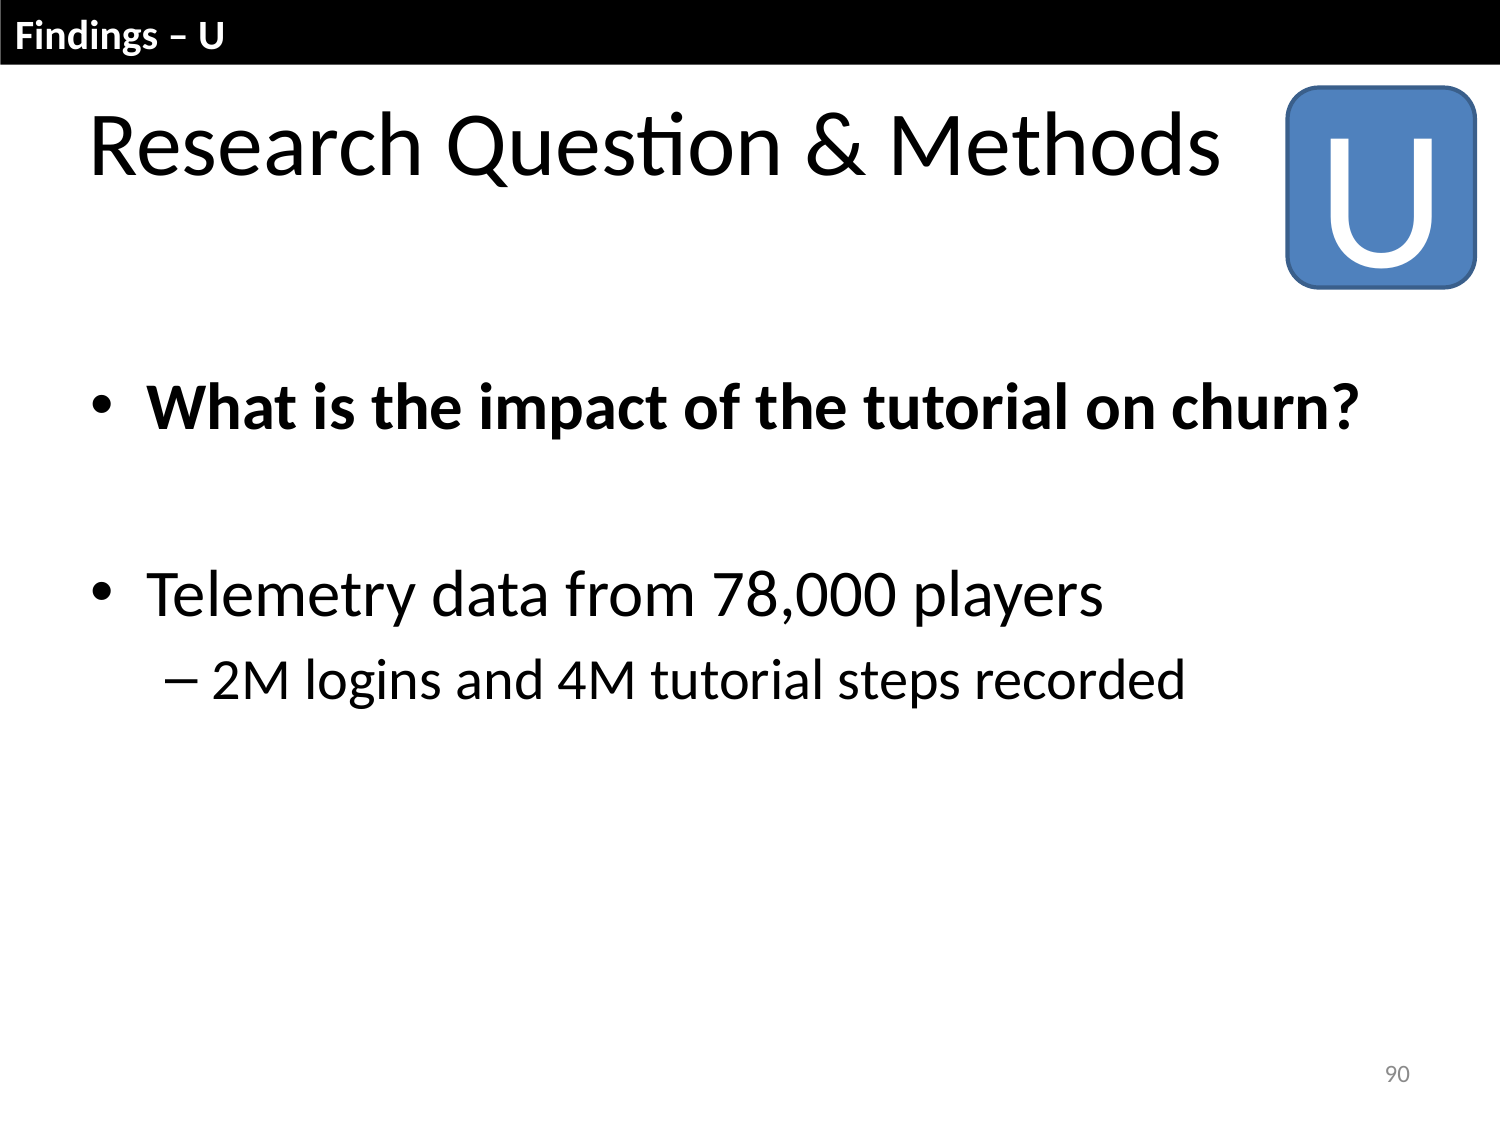

Findings – U
# Research Question & Methods
U

What is the impact of the tutorial on churn?

Telemetry data from 78,000 players
2M logins and 4M tutorial steps recorded
90